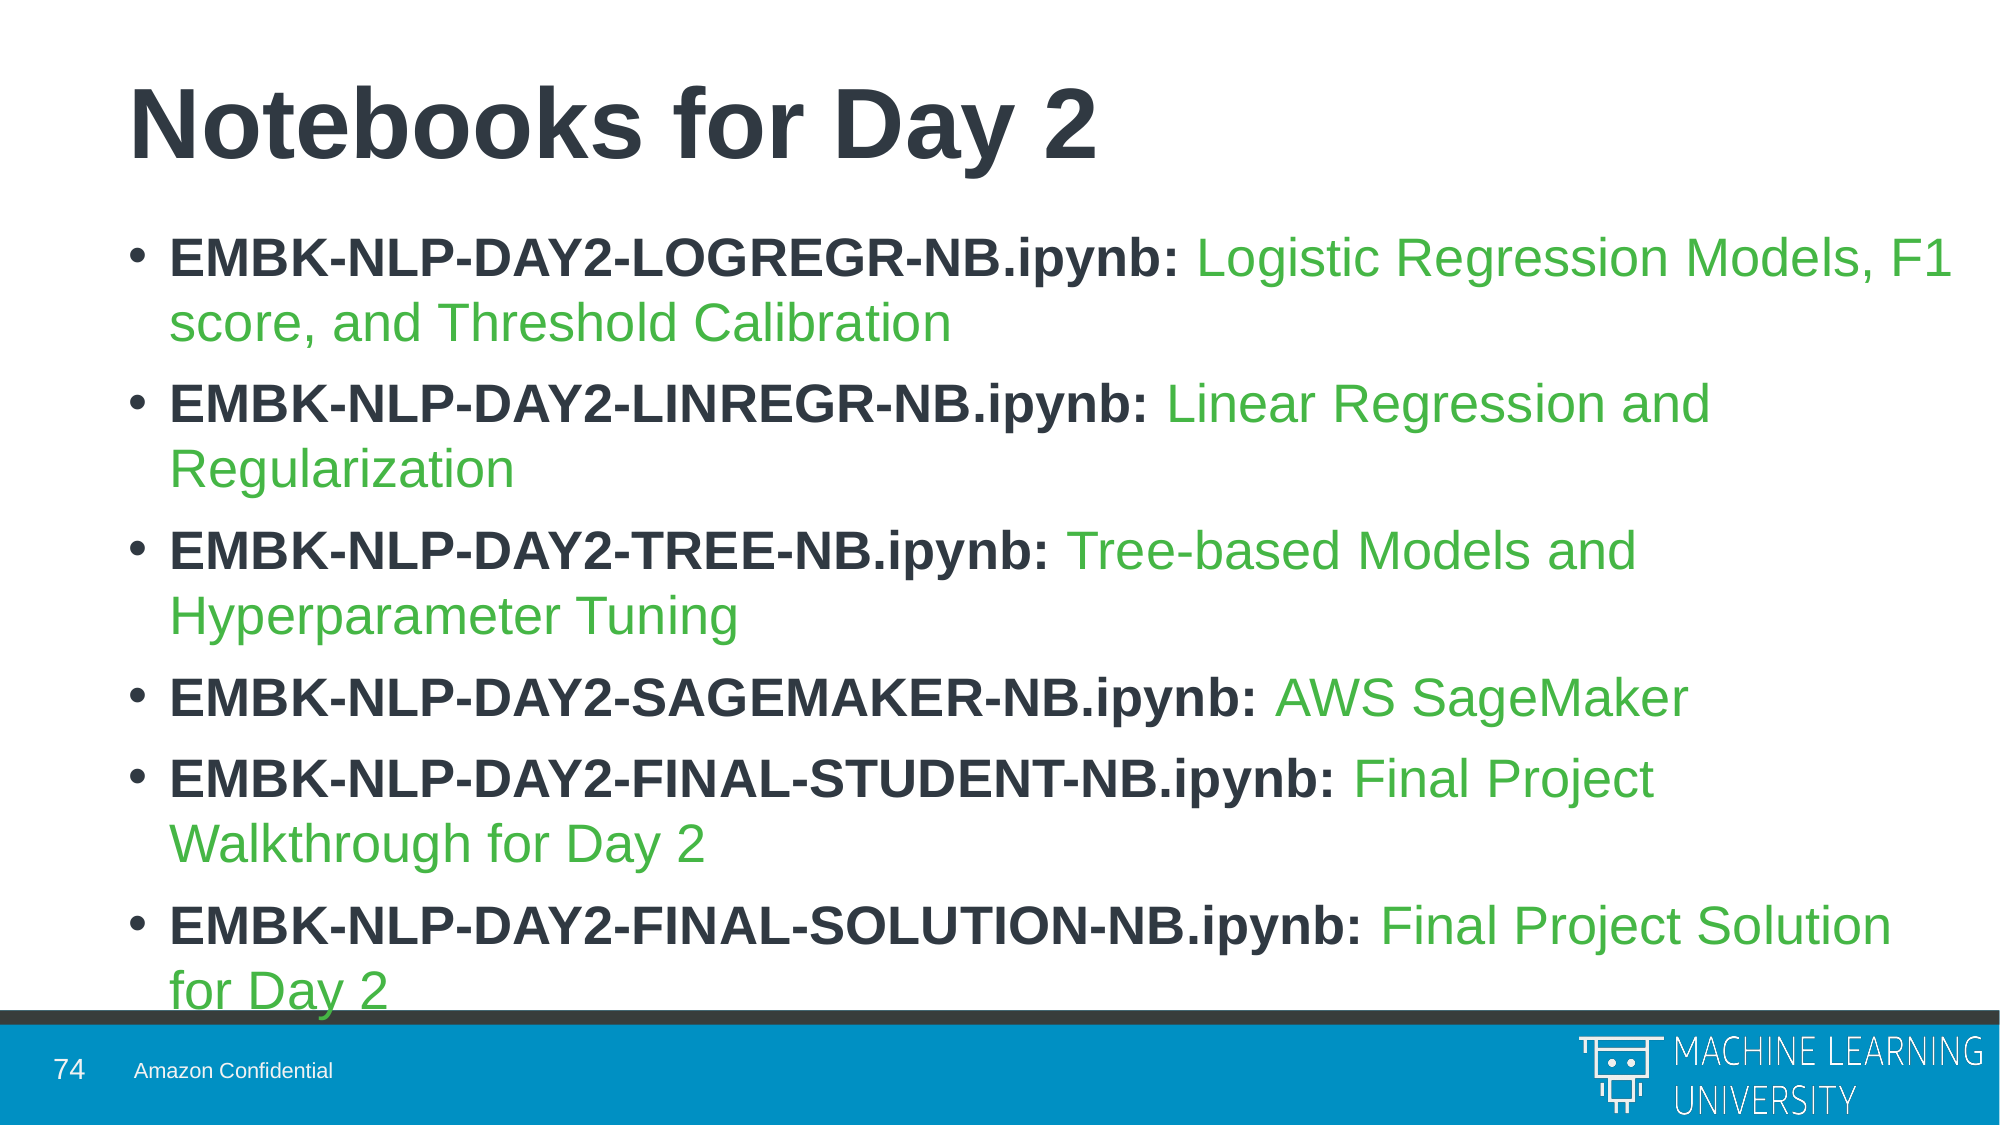

# Notebooks for Day 2
EMBK-NLP-DAY2-LOGREGR-NB.ipynb: Logistic Regression Models, F1 score, and Threshold Calibration
EMBK-NLP-DAY2-LINREGR-NB.ipynb: Linear Regression and Regularization
EMBK-NLP-DAY2-TREE-NB.ipynb: Tree-based Models and Hyperparameter Tuning
EMBK-NLP-DAY2-SAGEMAKER-NB.ipynb: AWS SageMaker
EMBK-NLP-DAY2-FINAL-STUDENT-NB.ipynb: Final Project Walkthrough for Day 2
EMBK-NLP-DAY2-FINAL-SOLUTION-NB.ipynb: Final Project Solution for Day 2